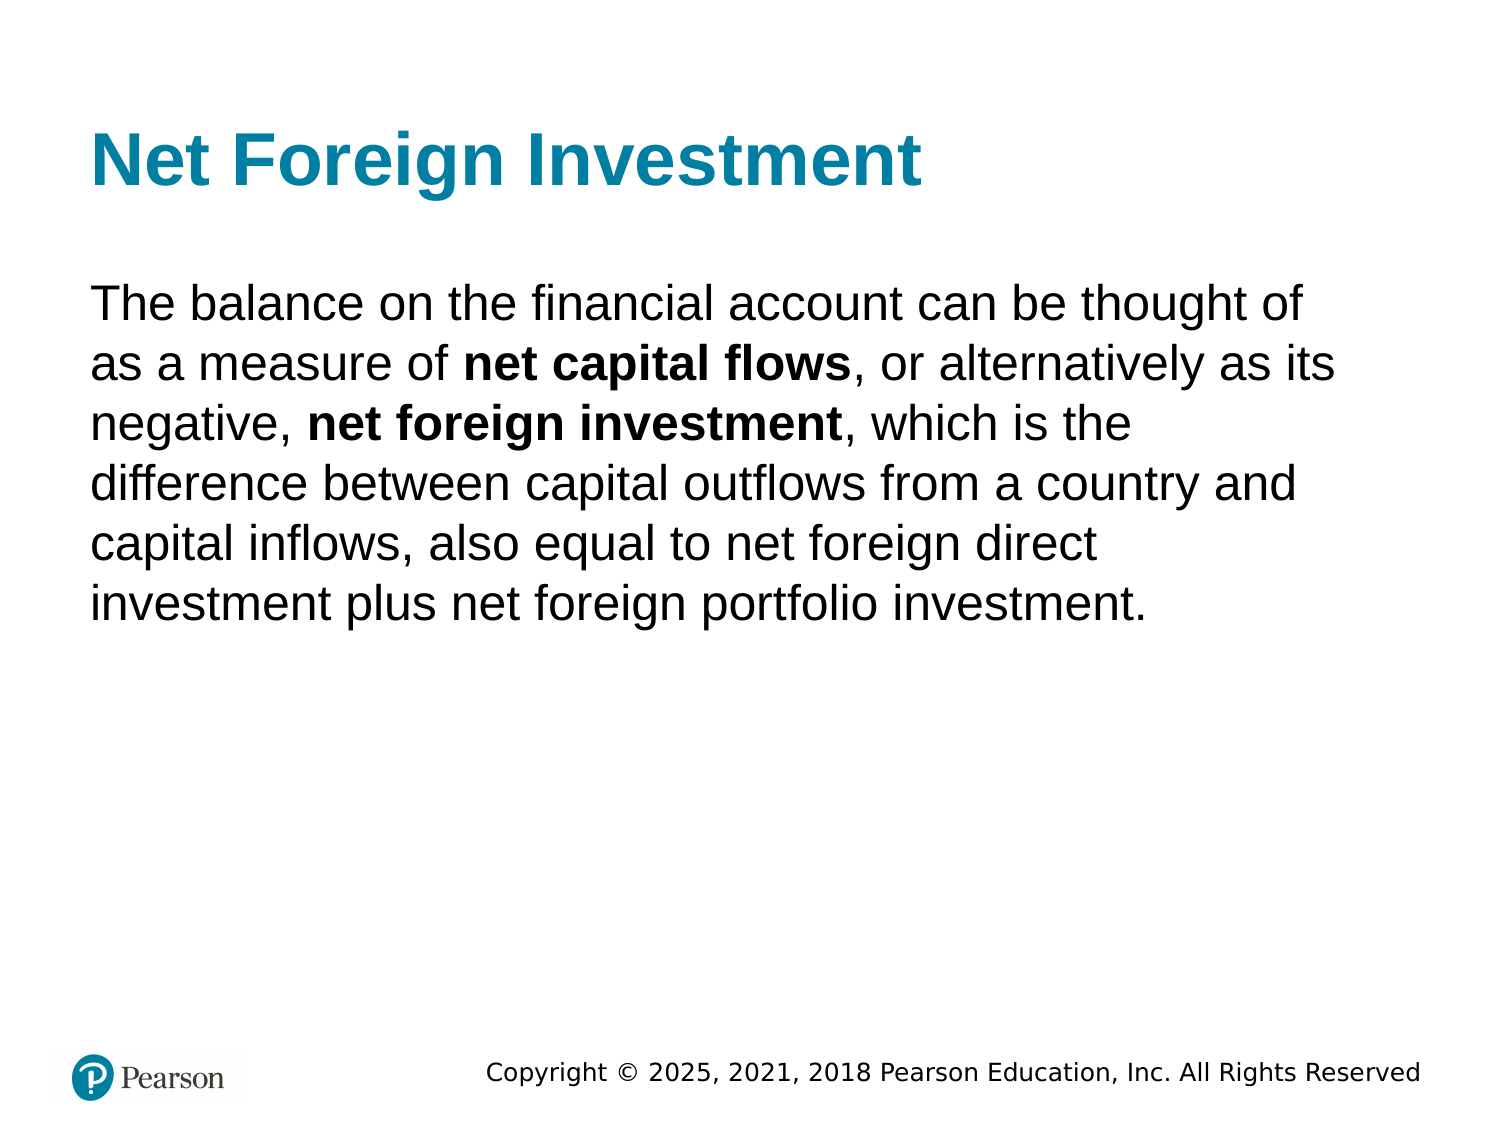

# Net Foreign Investment
The balance on the financial account can be thought of as a measure of net capital flows, or alternatively as its negative, net foreign investment, which is the difference between capital outflows from a country and capital inflows, also equal to net foreign direct investment plus net foreign portfolio investment.